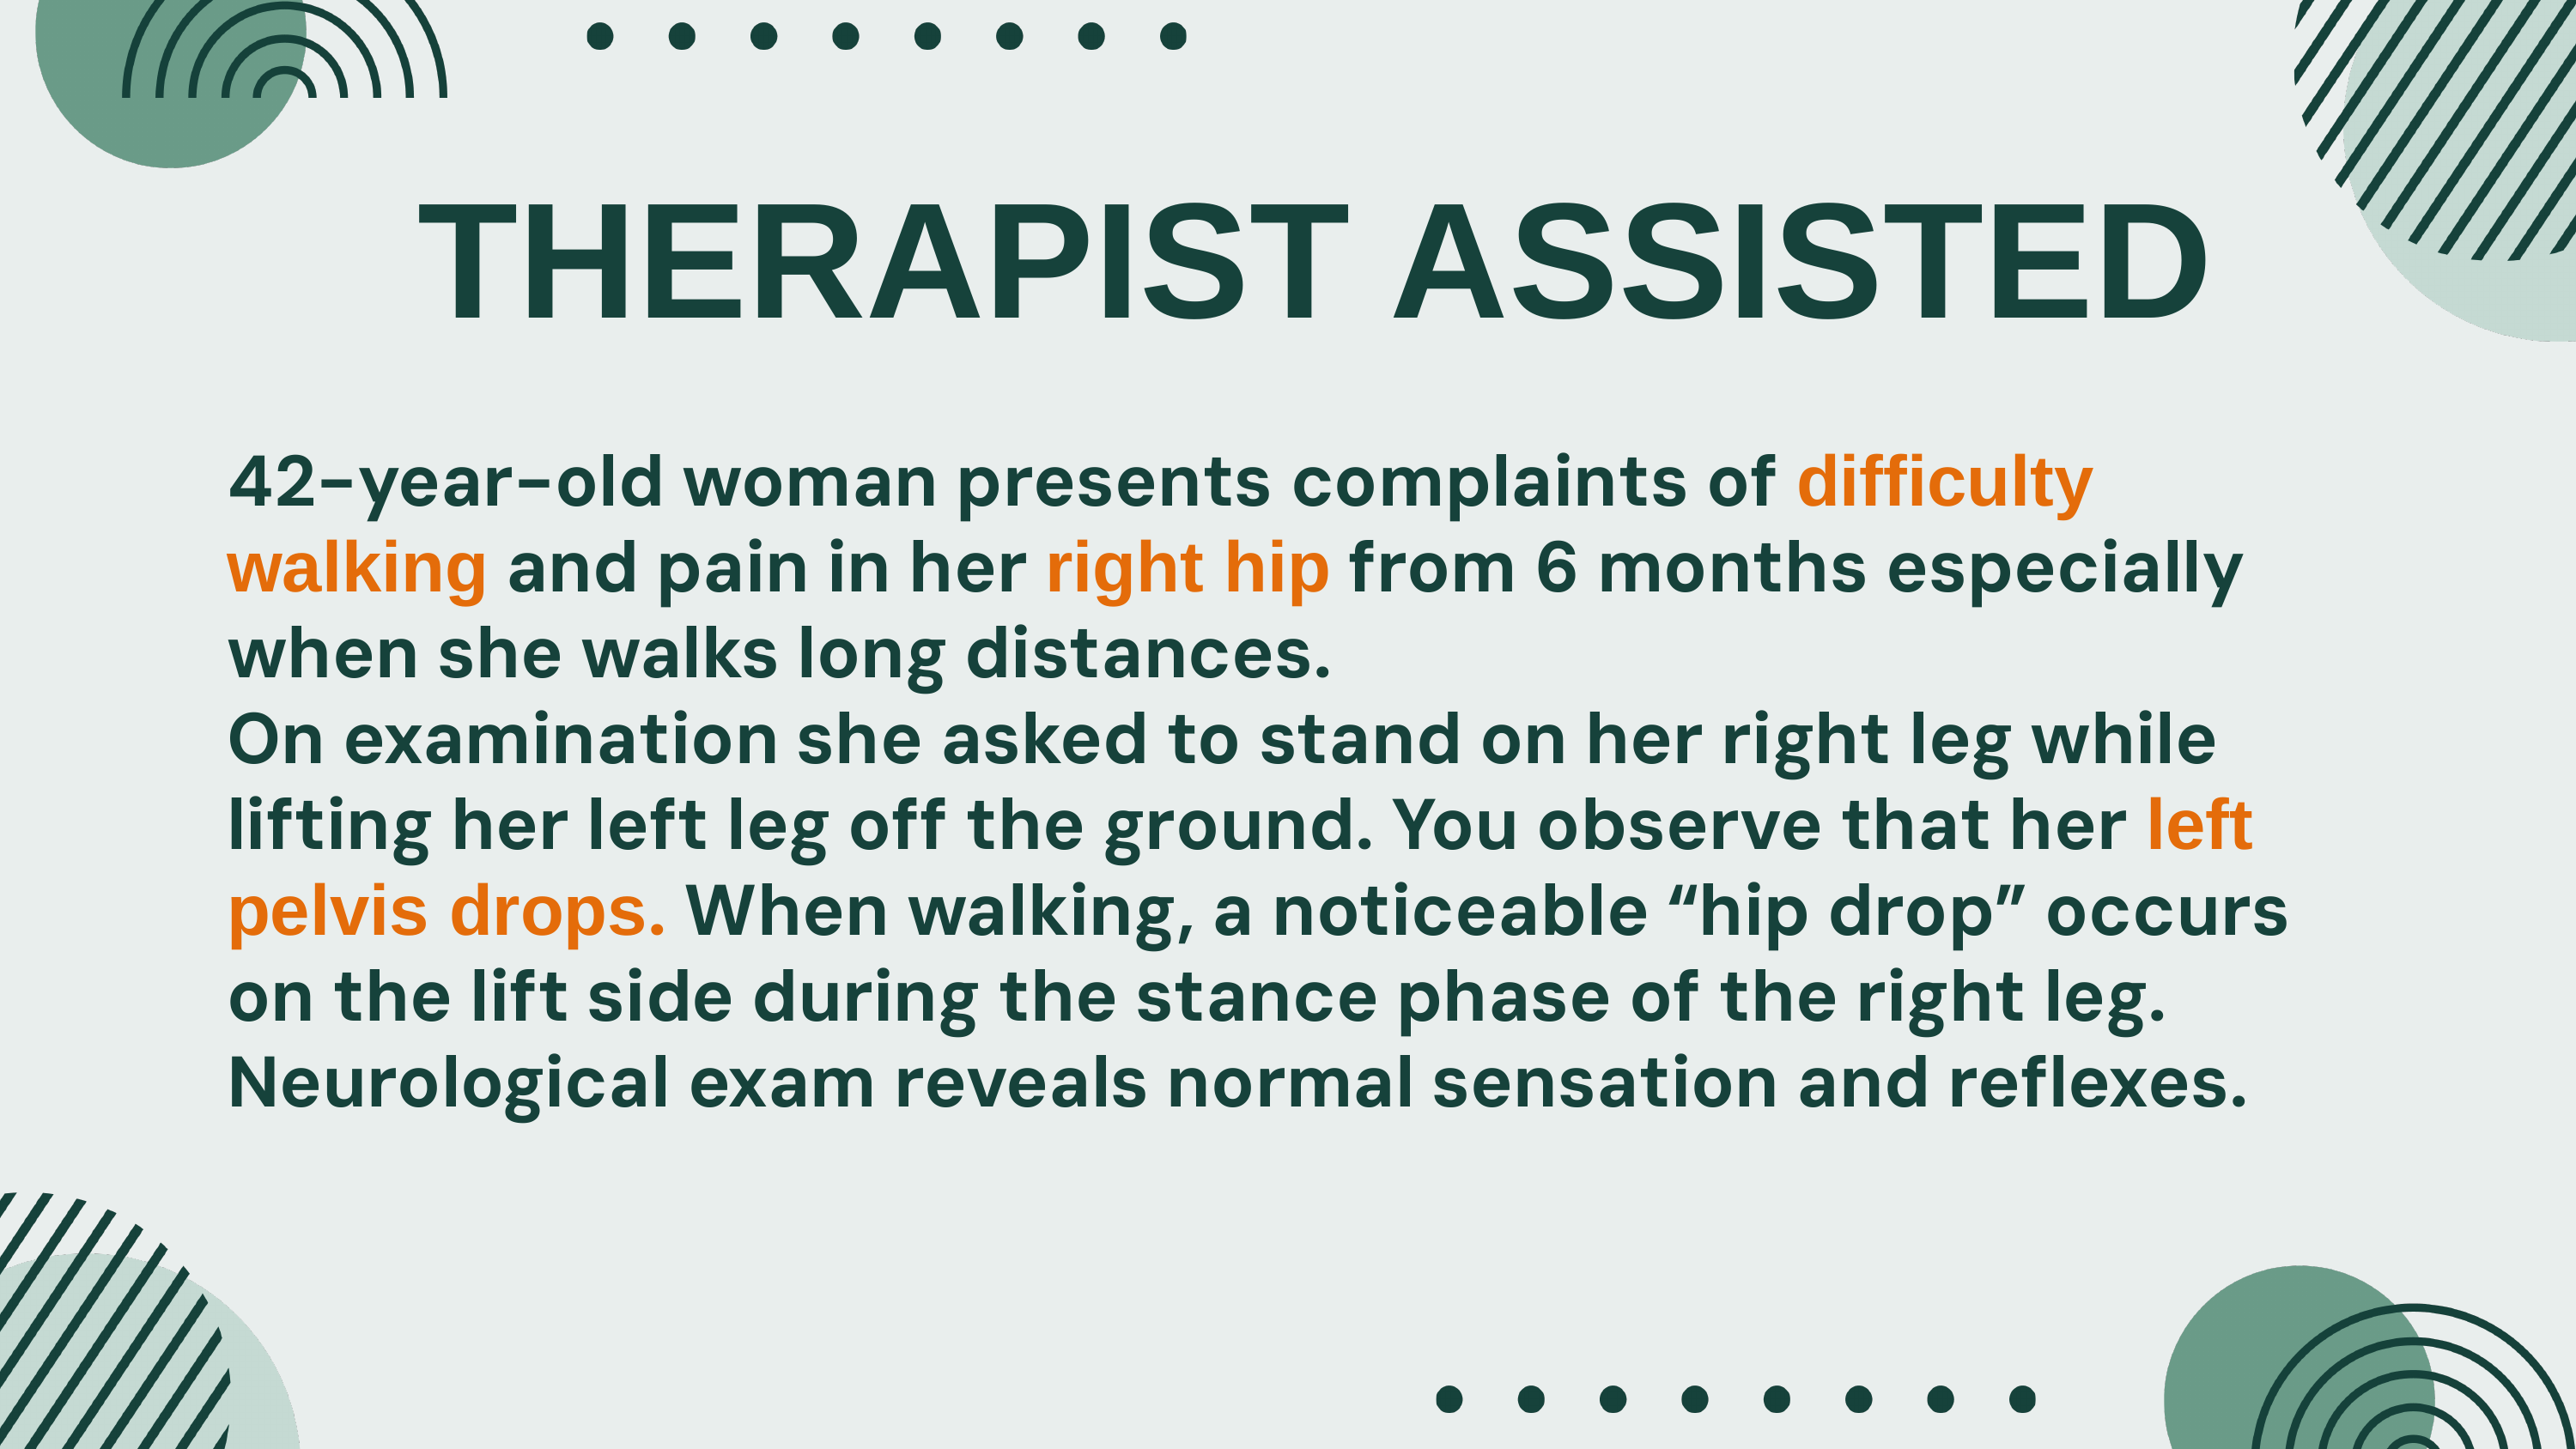

THERAPIST ASSISTED
42-year-old woman presents complaints of difficulty walking and pain in her right hip from 6 months especially when she walks long distances.
On examination she asked to stand on her right leg while lifting her left leg off the ground. You observe that her left pelvis drops. When walking, a noticeable “hip drop” occurs on the lift side during the stance phase of the right leg.
Neurological exam reveals normal sensation and reflexes.